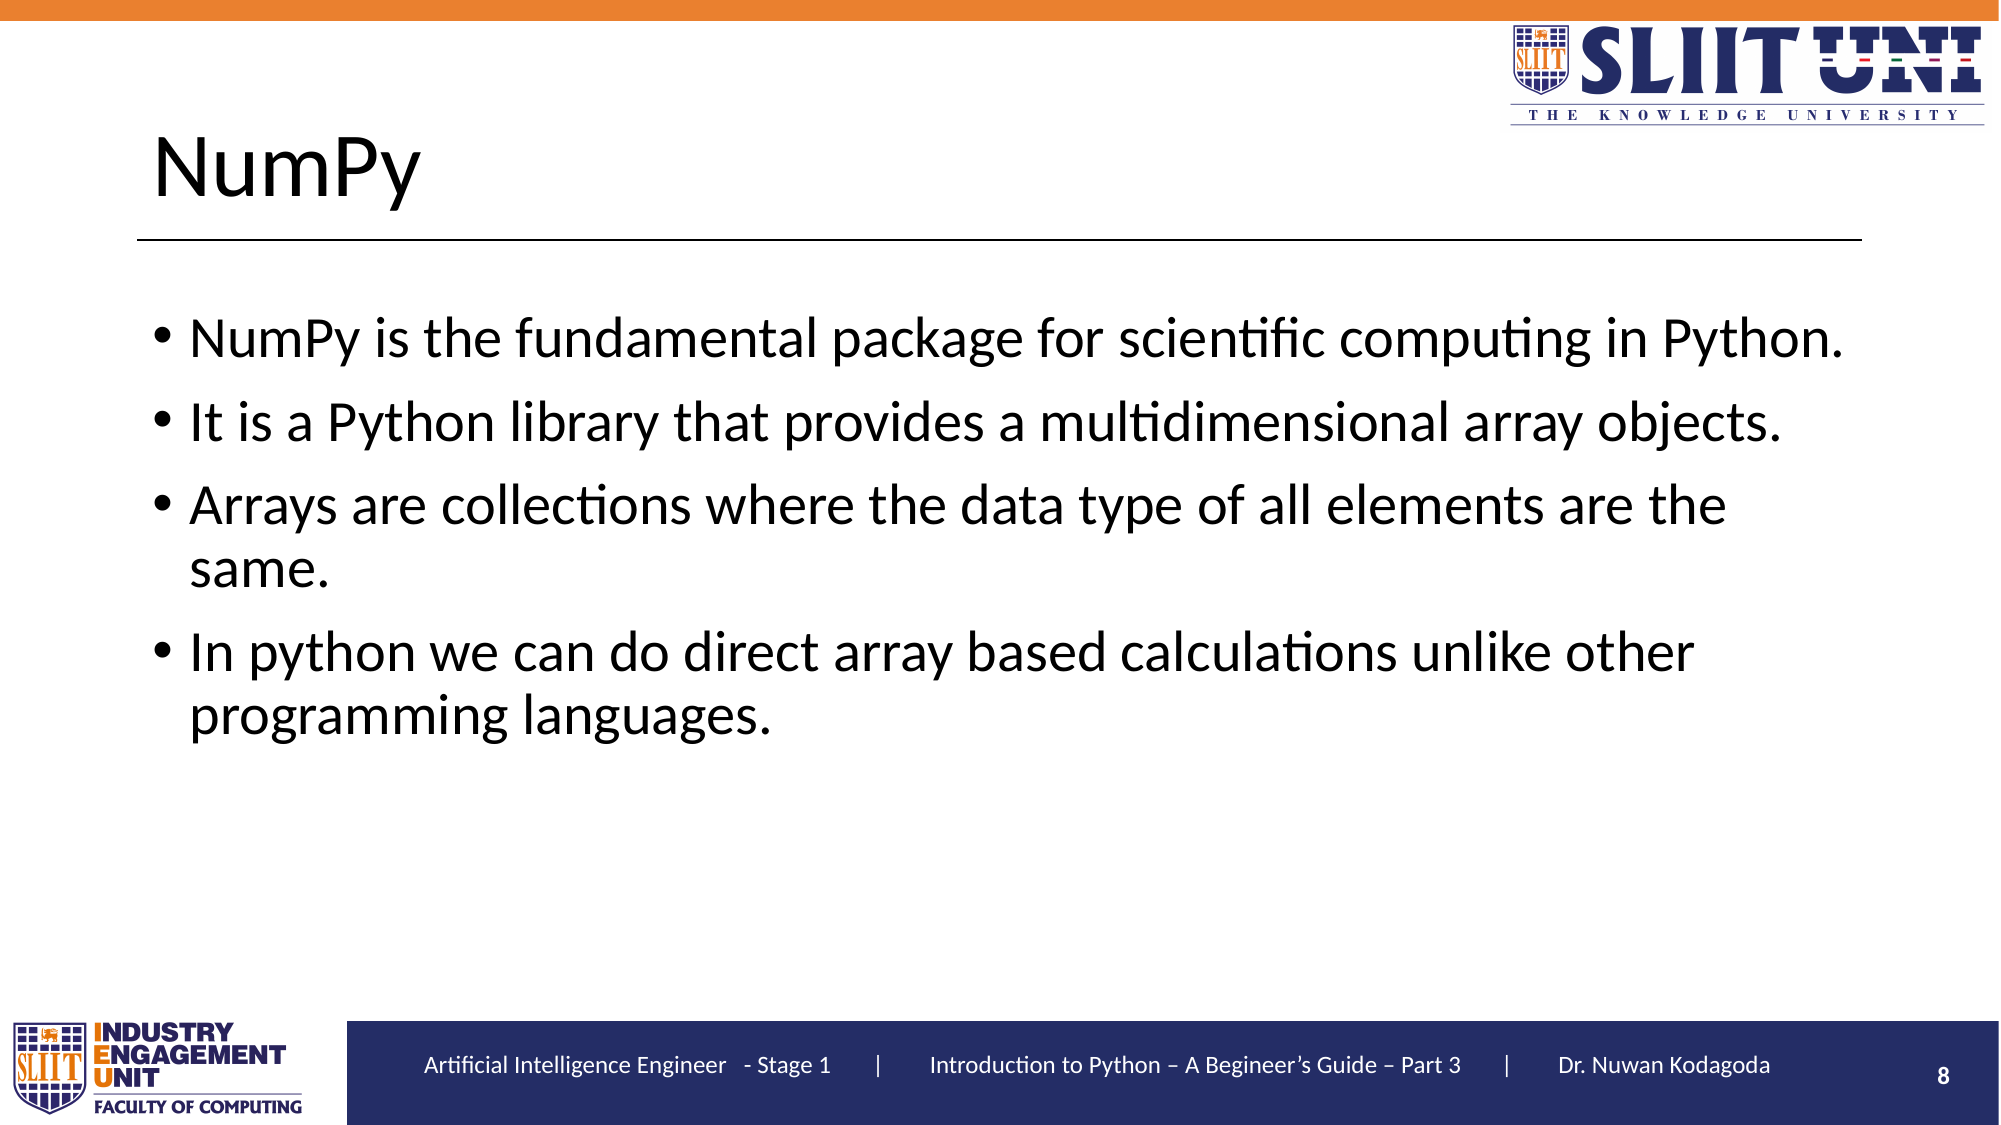

# NumPy
NumPy is the fundamental package for scientific computing in Python.
It is a Python library that provides a multidimensional array objects.
Arrays are collections where the data type of all elements are the same.
In python we can do direct array based calculations unlike other programming languages.
8